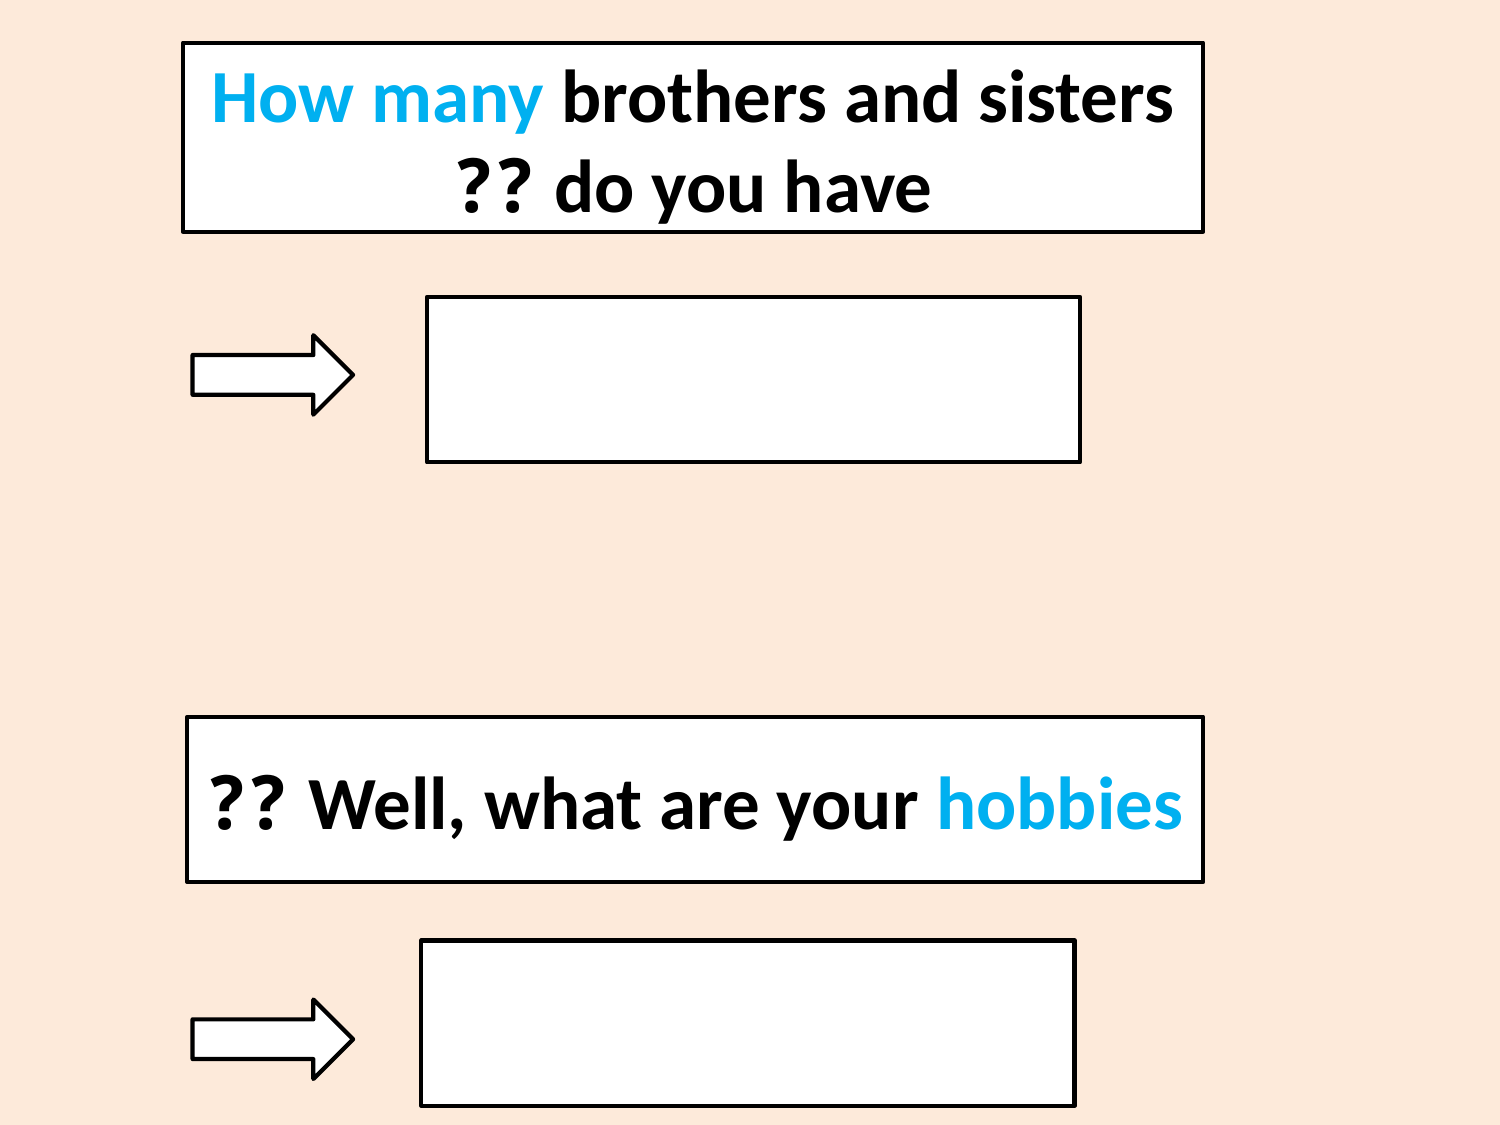

#
How many brothers and sisters do you have ??

Well, what are your hobbies ??